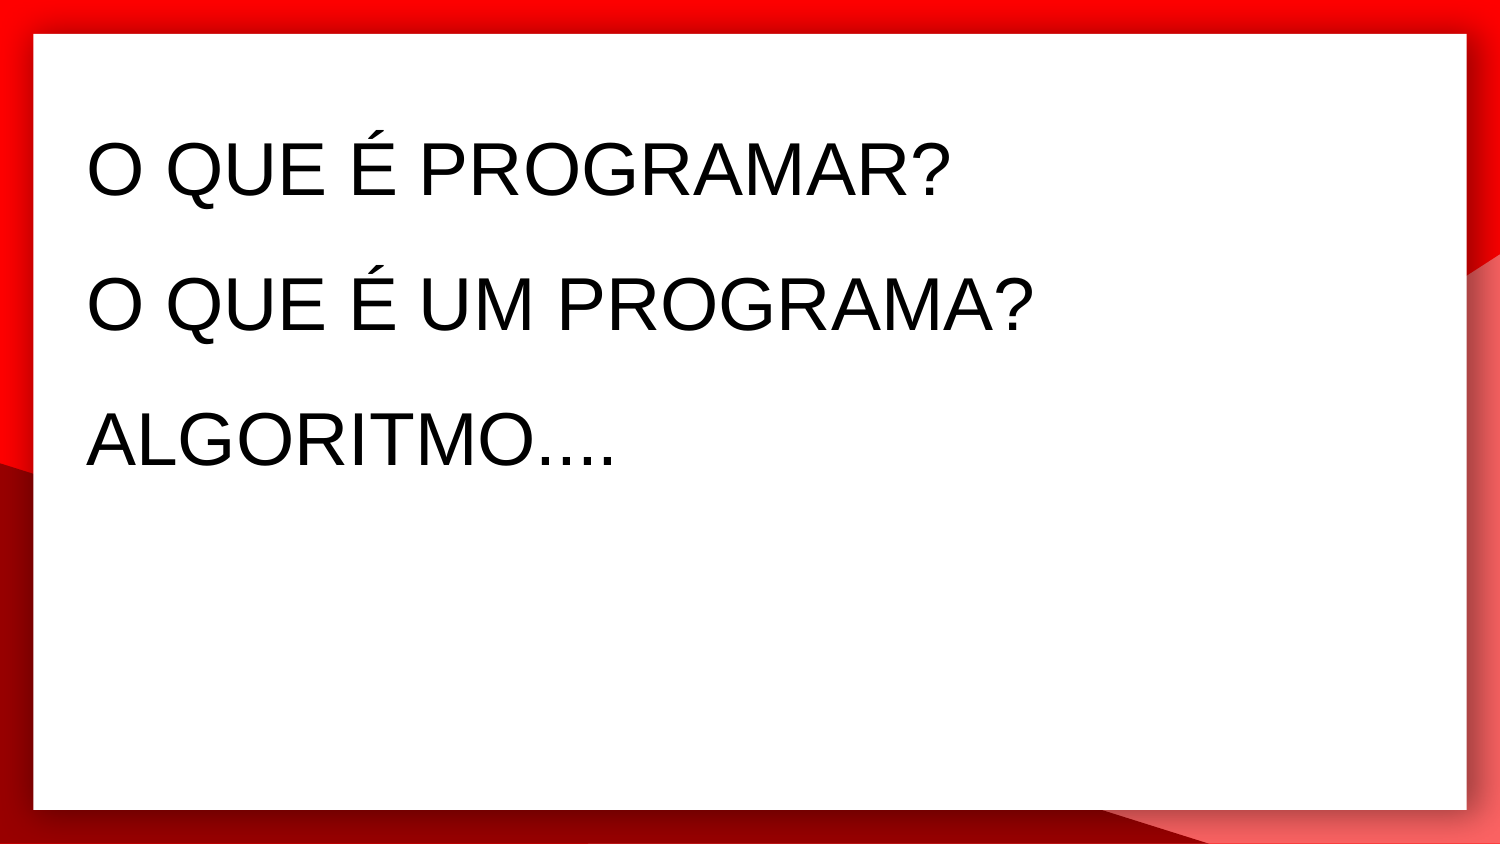

O QUE É PROGRAMAR?
O QUE É UM PROGRAMA?
ALGORITMO....